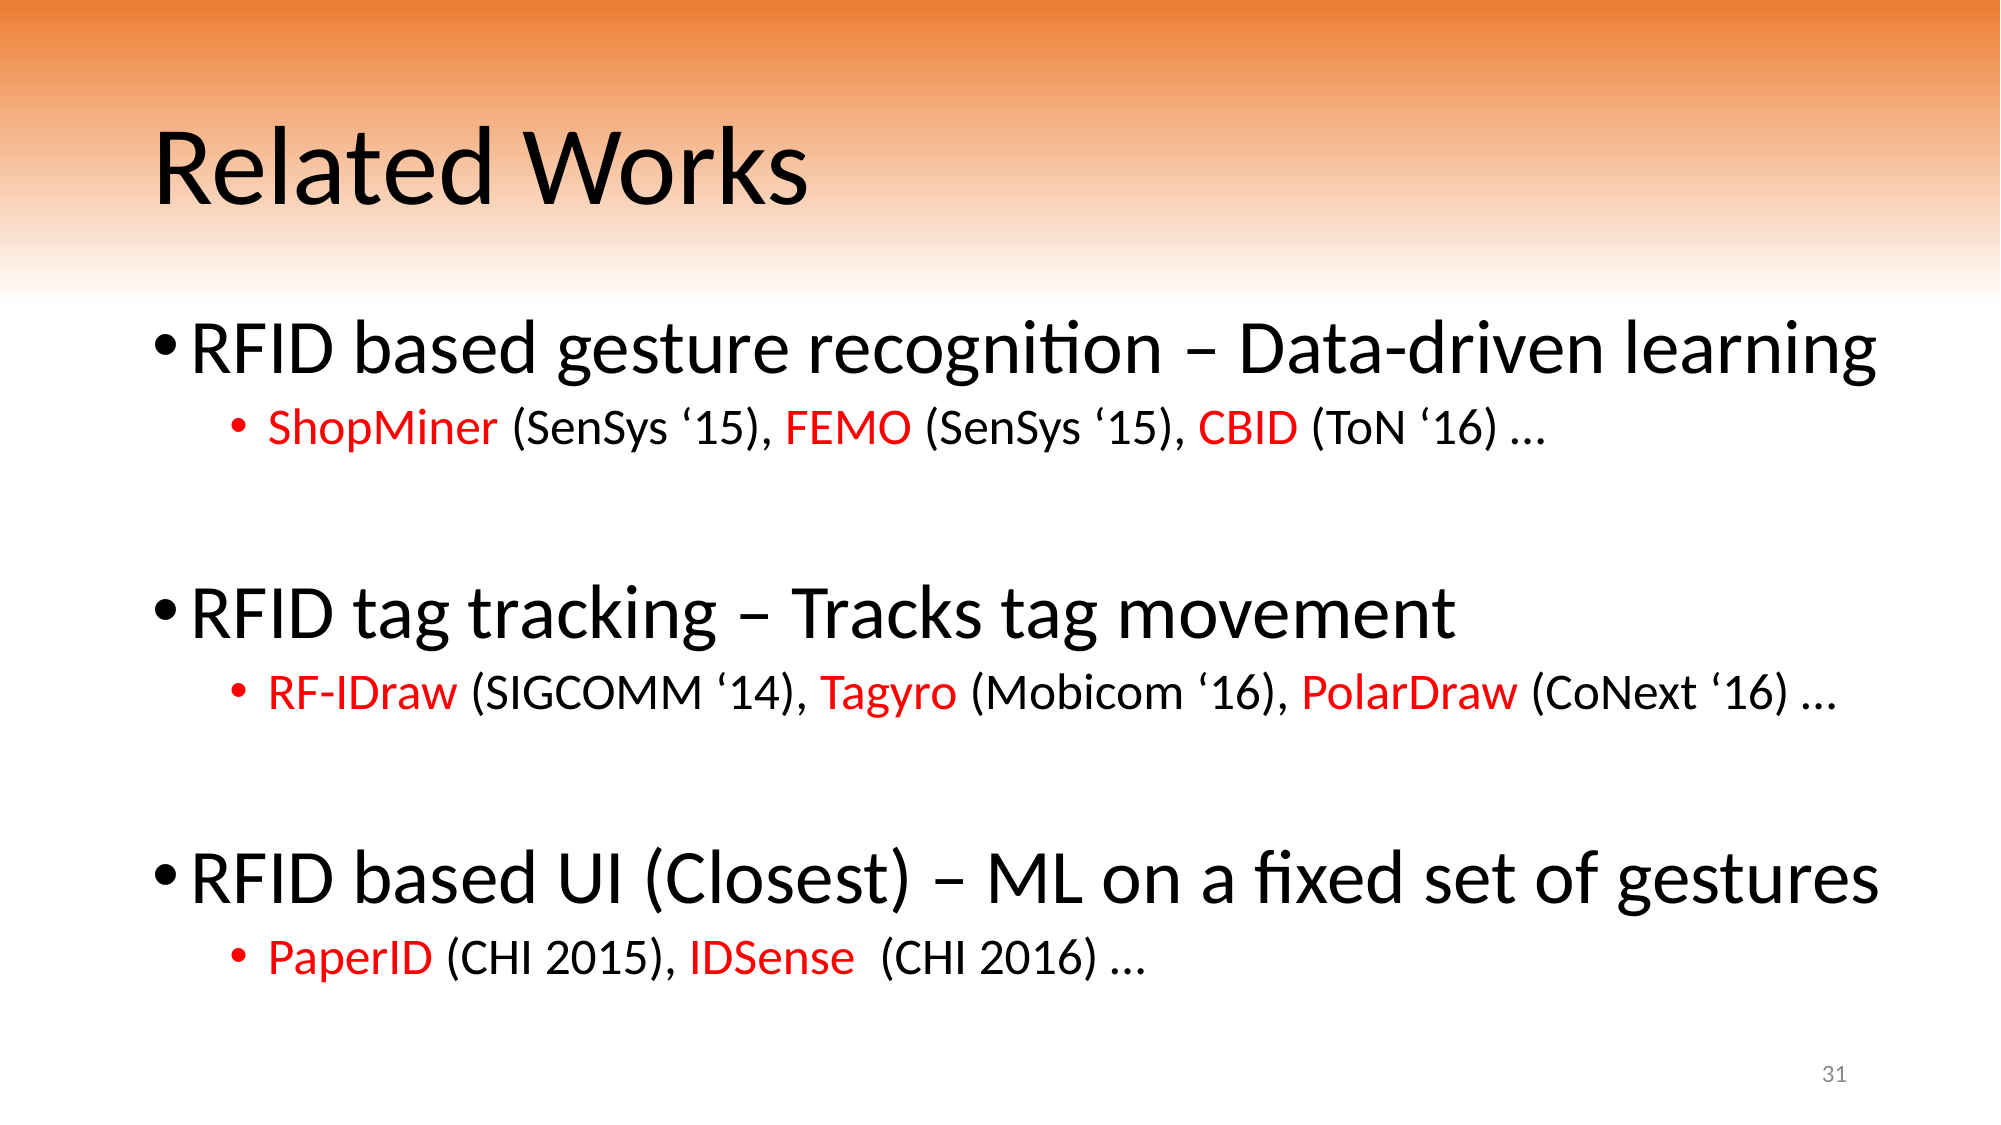

# Related Works
RFID based gesture recognition – Data-driven learning
ShopMiner (SenSys ‘15), FEMO (SenSys ‘15), CBID (ToN ‘16) …

RFID tag tracking – Tracks tag movement
RF-IDraw (SIGCOMM ‘14), Tagyro (Mobicom ‘16), PolarDraw (CoNext ‘16) …

RFID based UI (Closest) – ML on a fixed set of gestures
PaperID (CHI 2015), IDSense  (CHI 2016) …

31